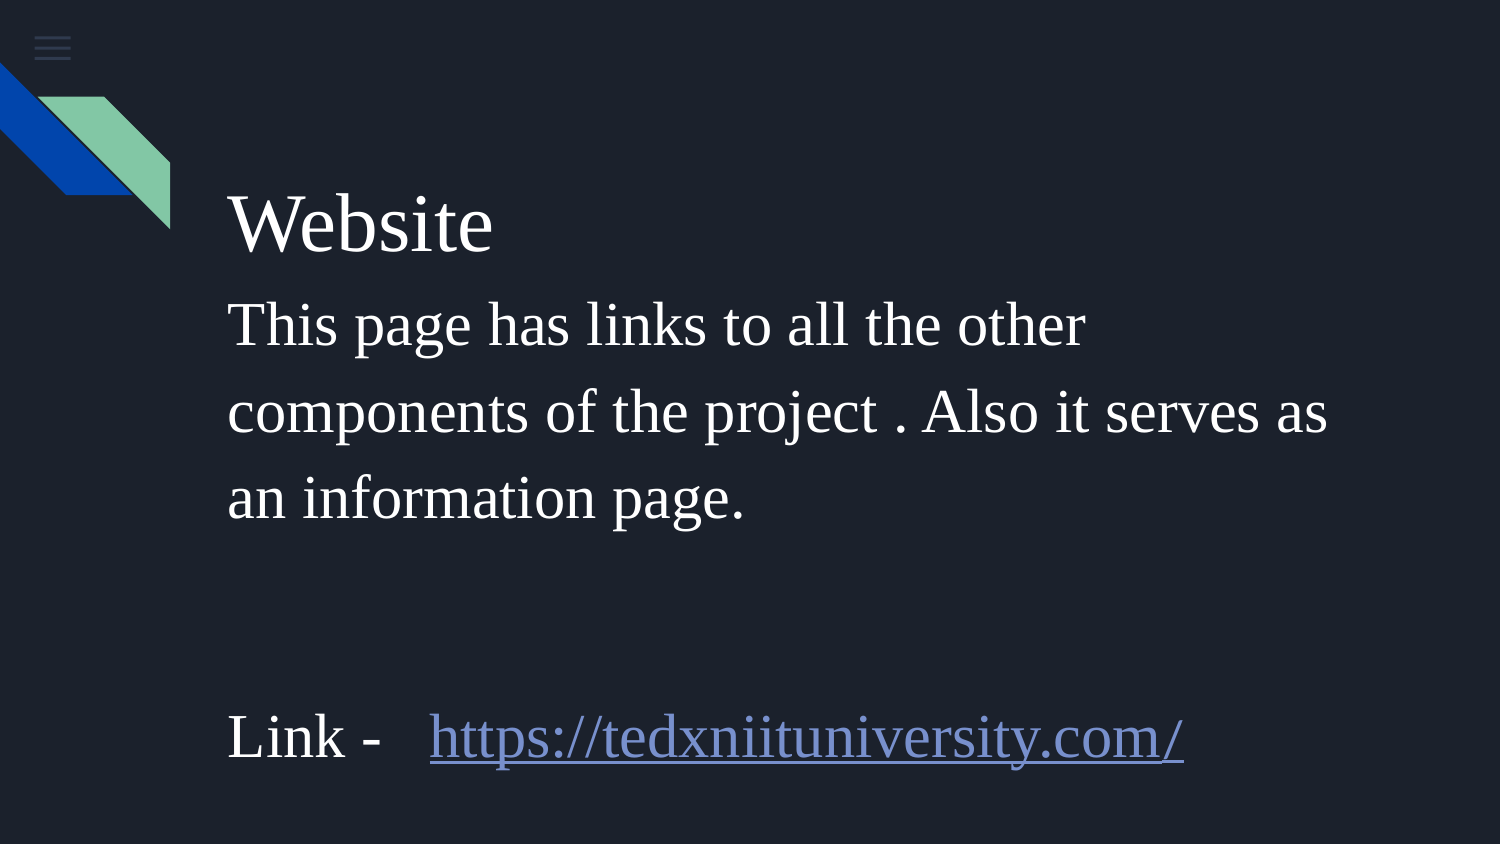

# Website
This page has links to all the other components of the project . Also it serves as an information page.

Link -   https://tedxniituniversity.com/